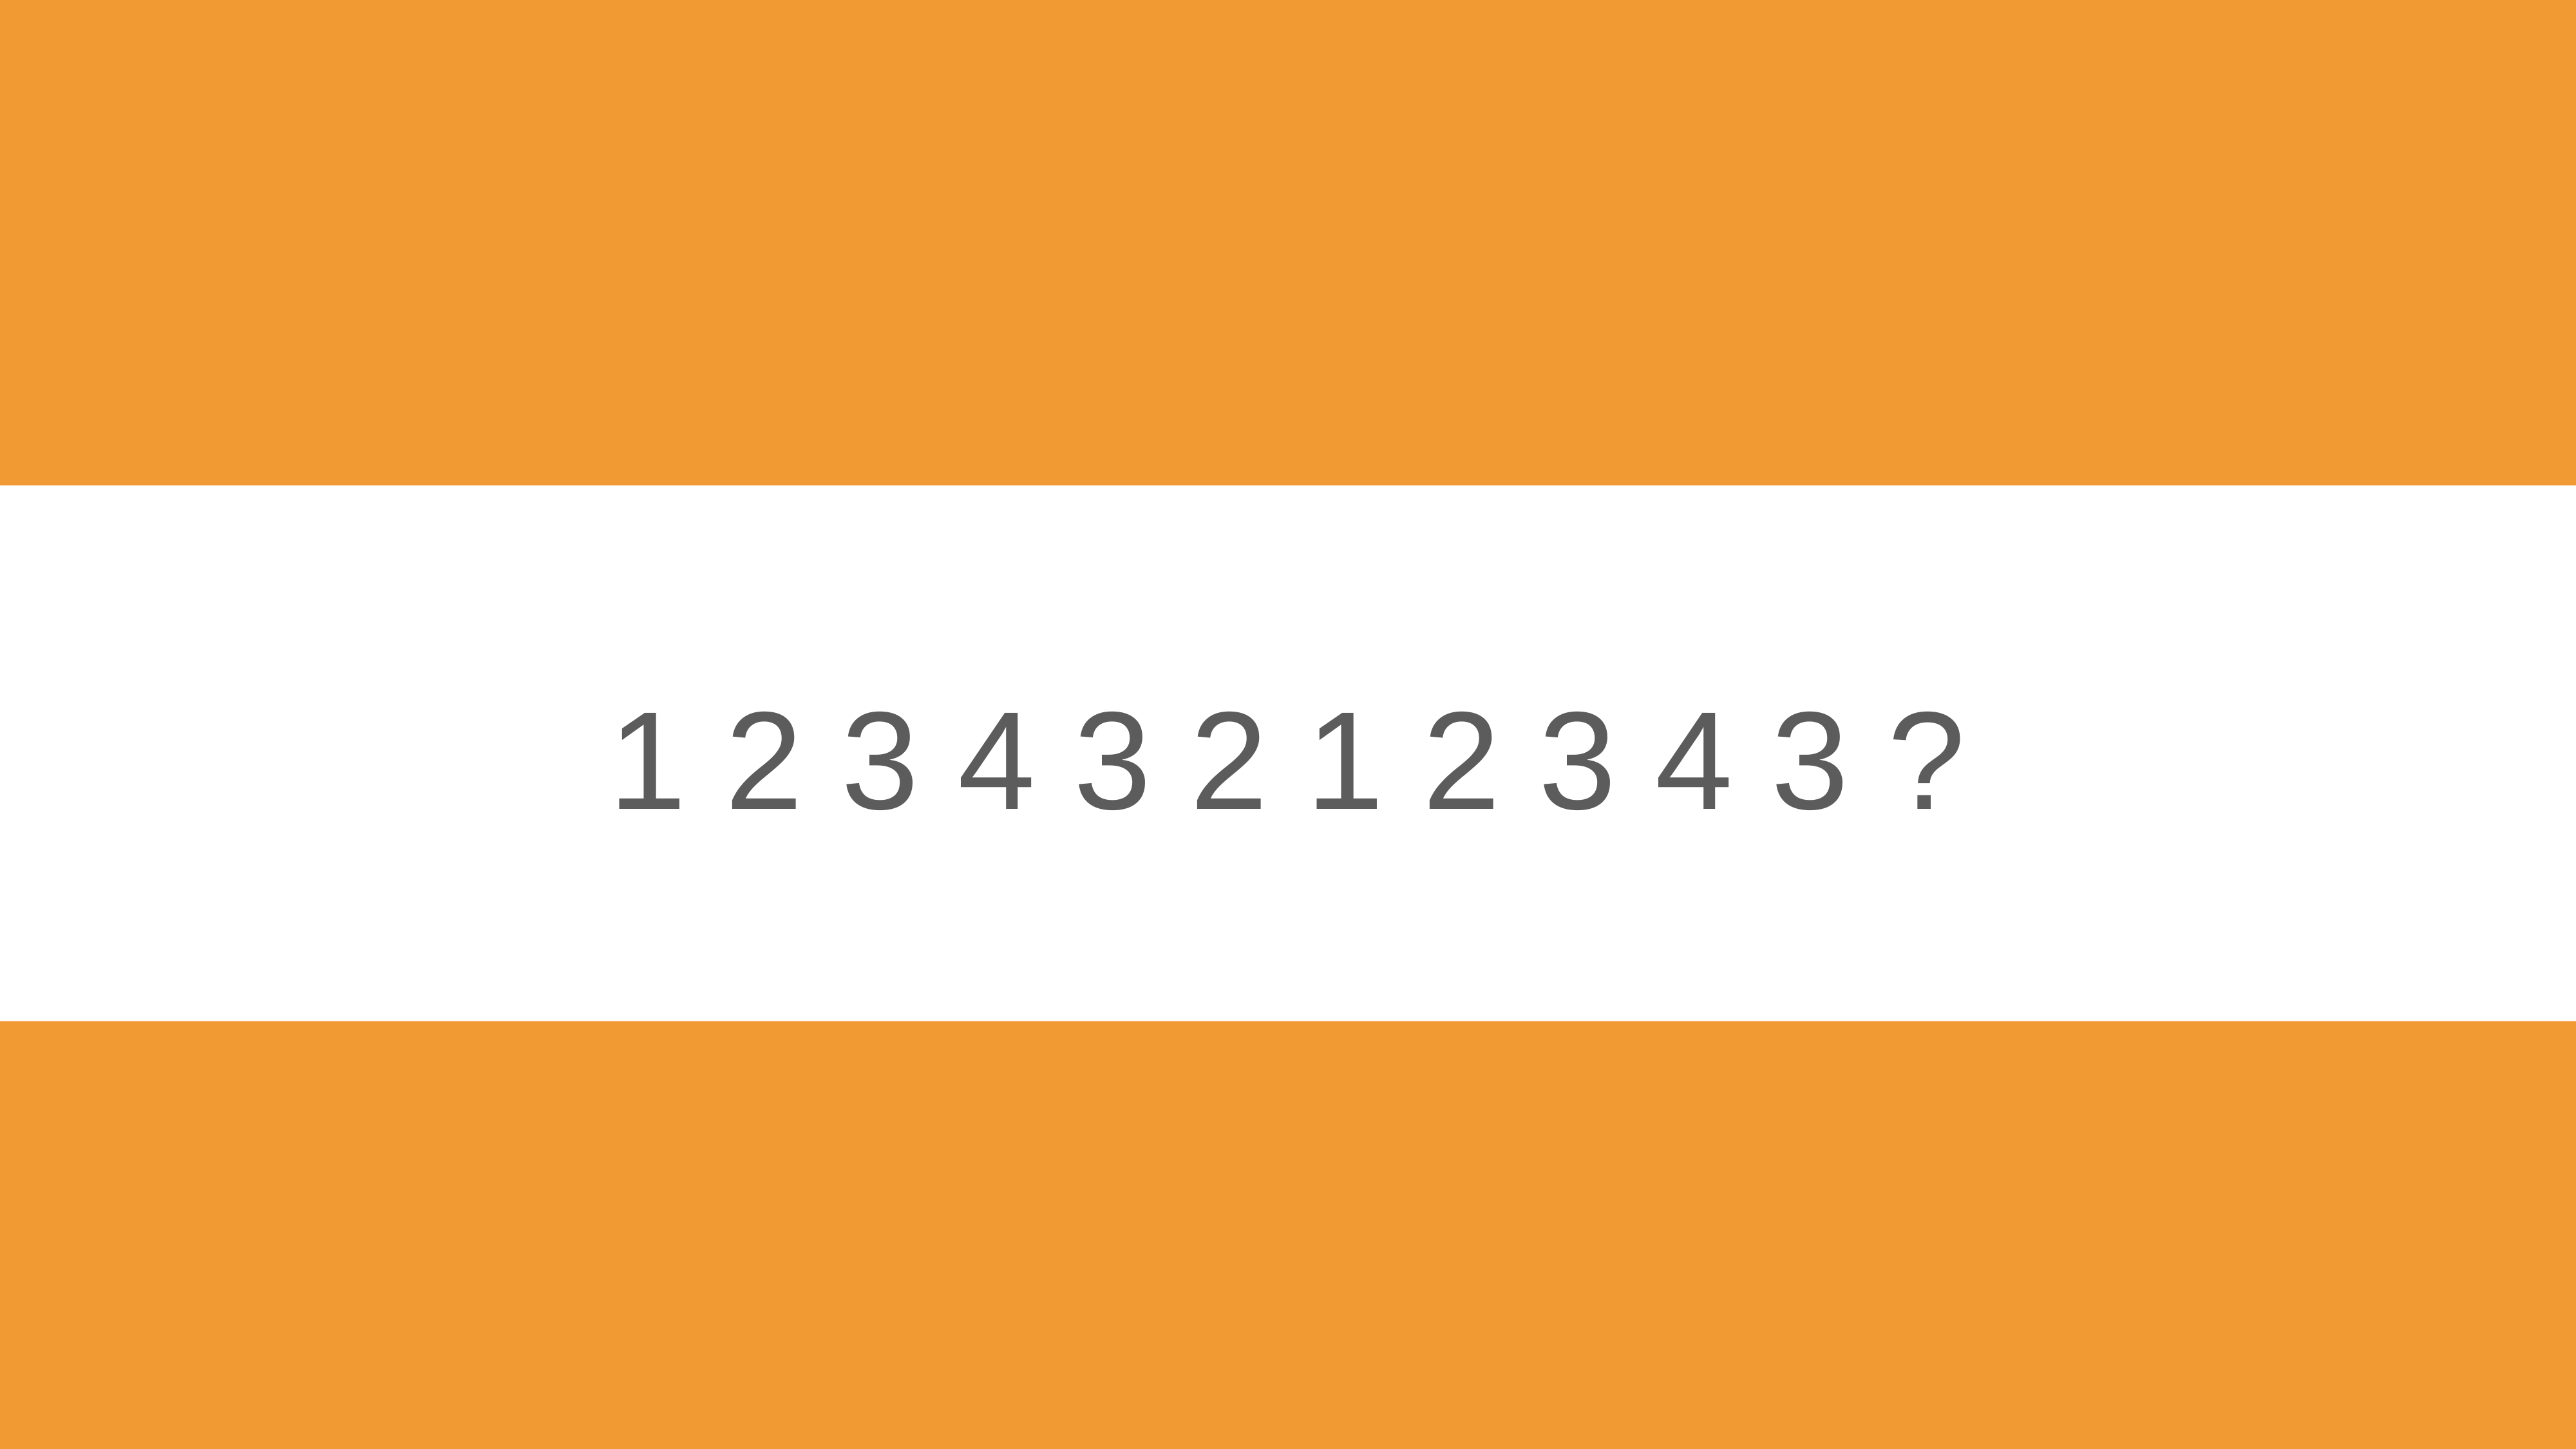

1 2 3 4 3 2 1 2 3 4 3 ?